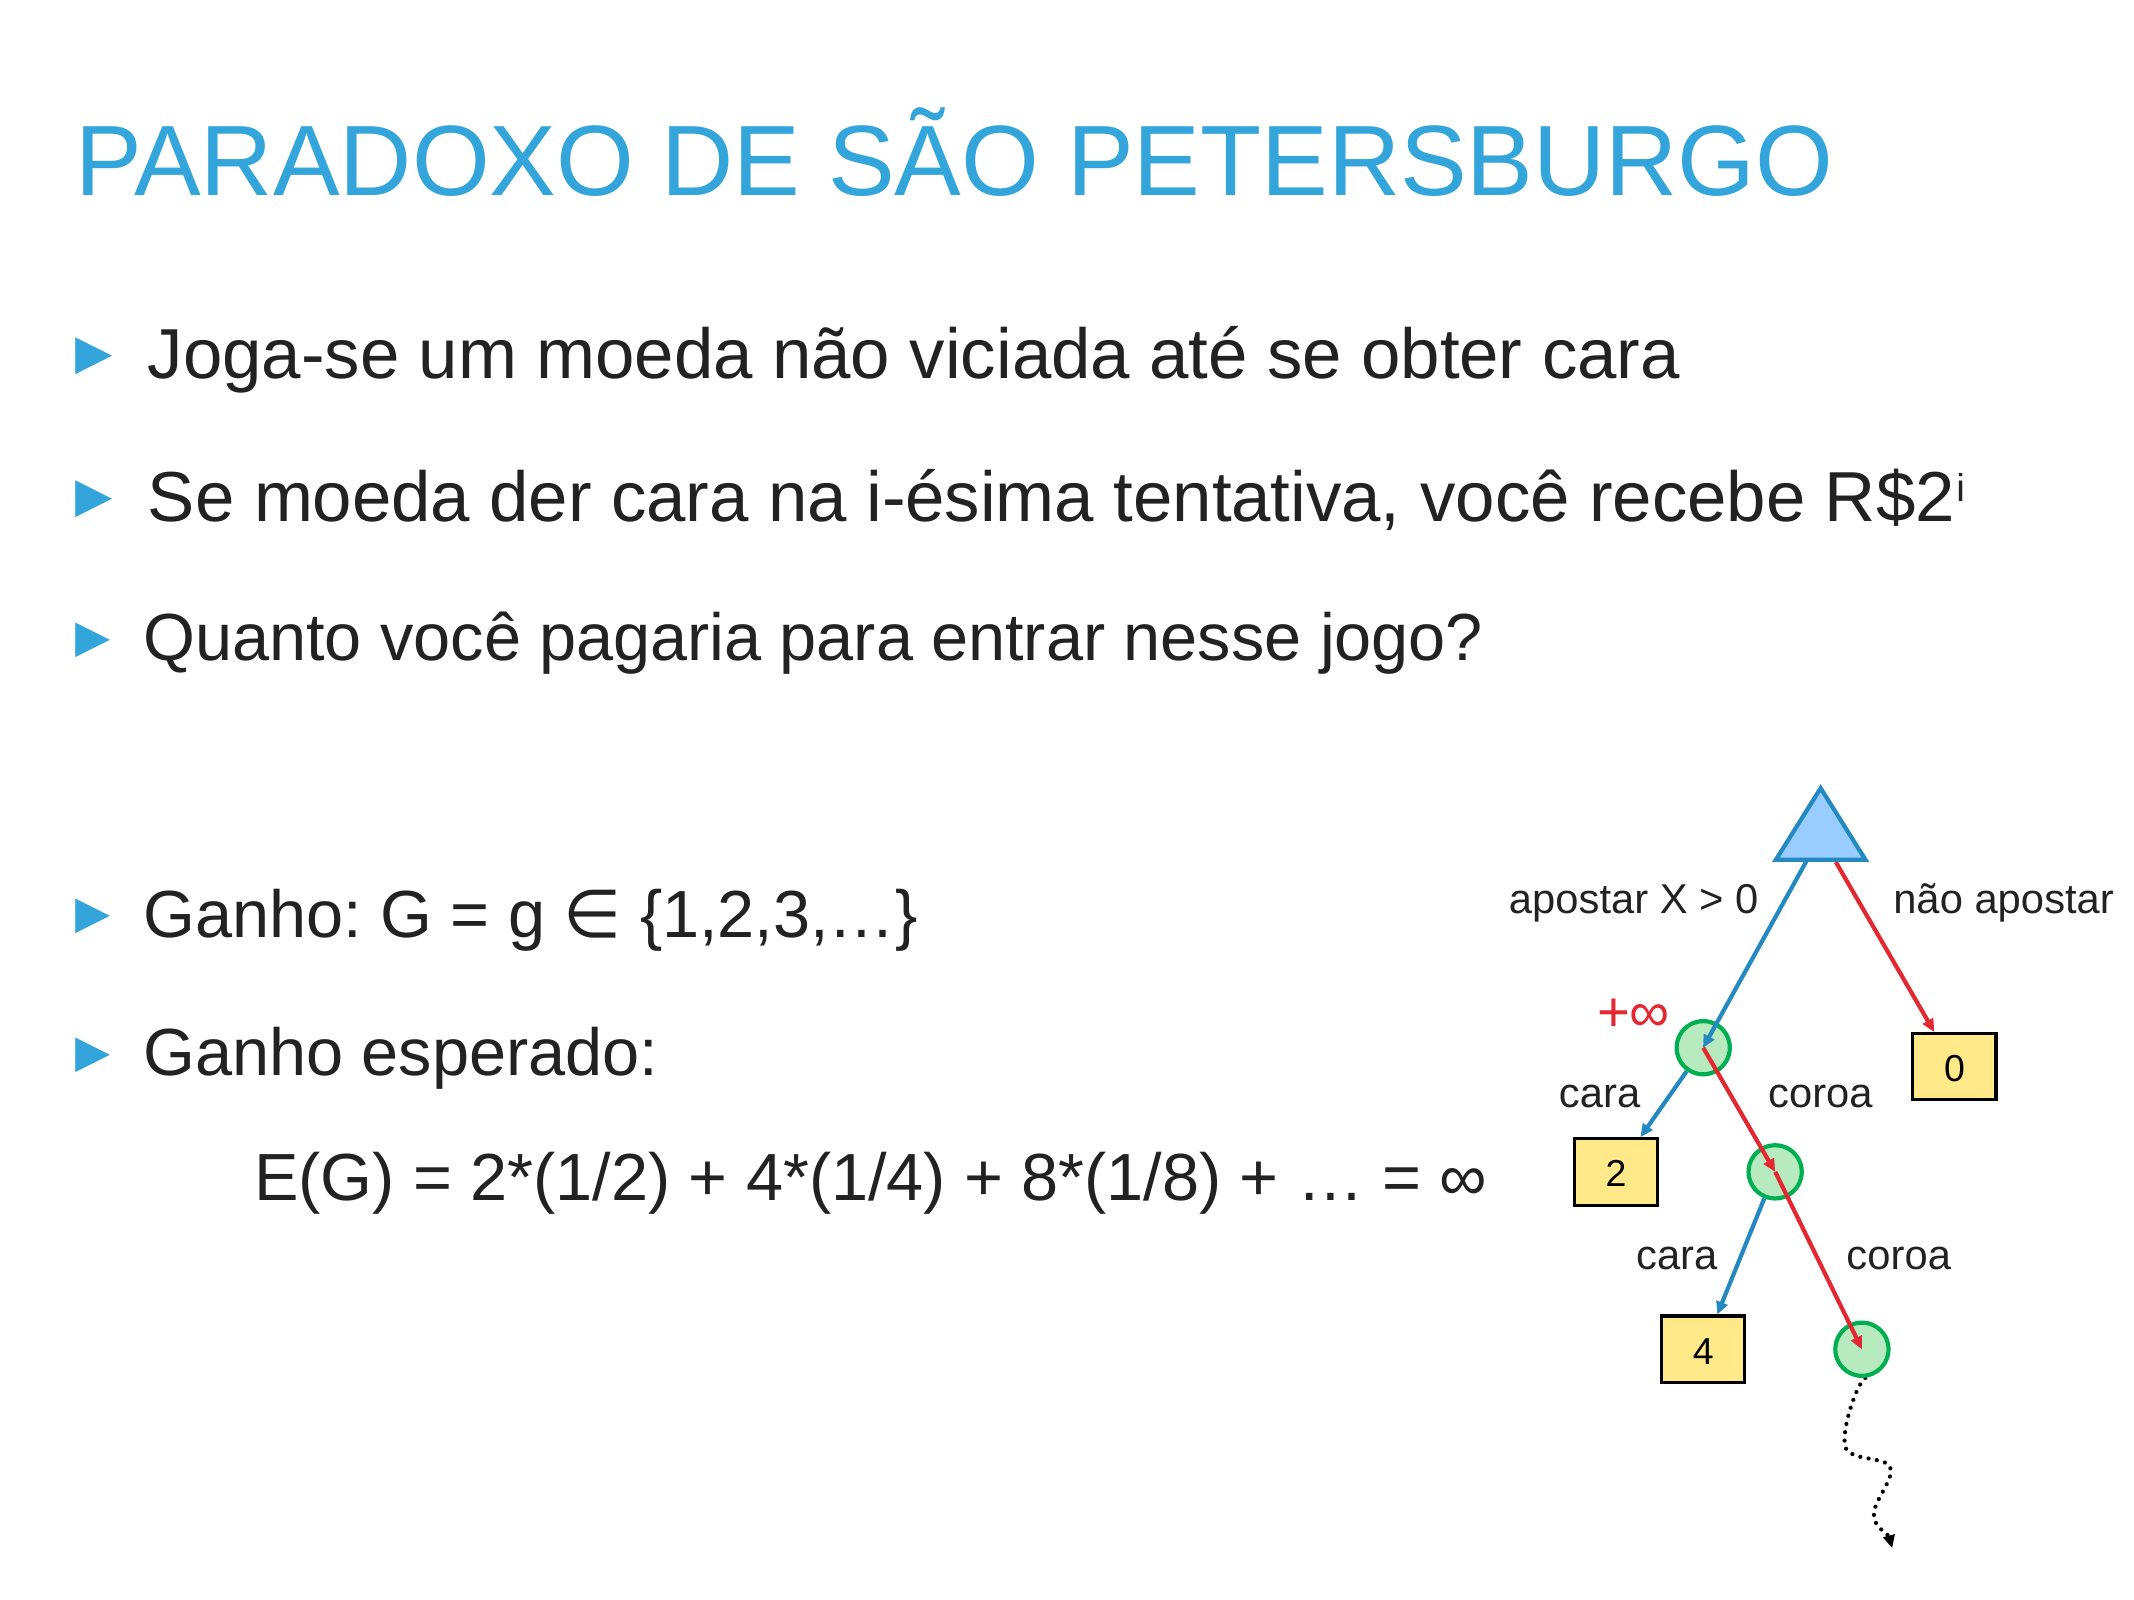

paradoxo de são petersburgo
Joga-se um moeda não viciada até se obter cara
Se moeda der cara na i-ésima tentativa, você recebe R$2i
Quanto você pagaria para entrar nesse jogo?

Ganho: G = g ∈ {1,2,3,…}
Ganho esperado:
      E(G) = 2*(1/2) + 4*(1/4) + 8*(1/8) + … = ∞

apostar X > 0
não apostar
+∞

0

cara
coroa

2

cara
coroa

4